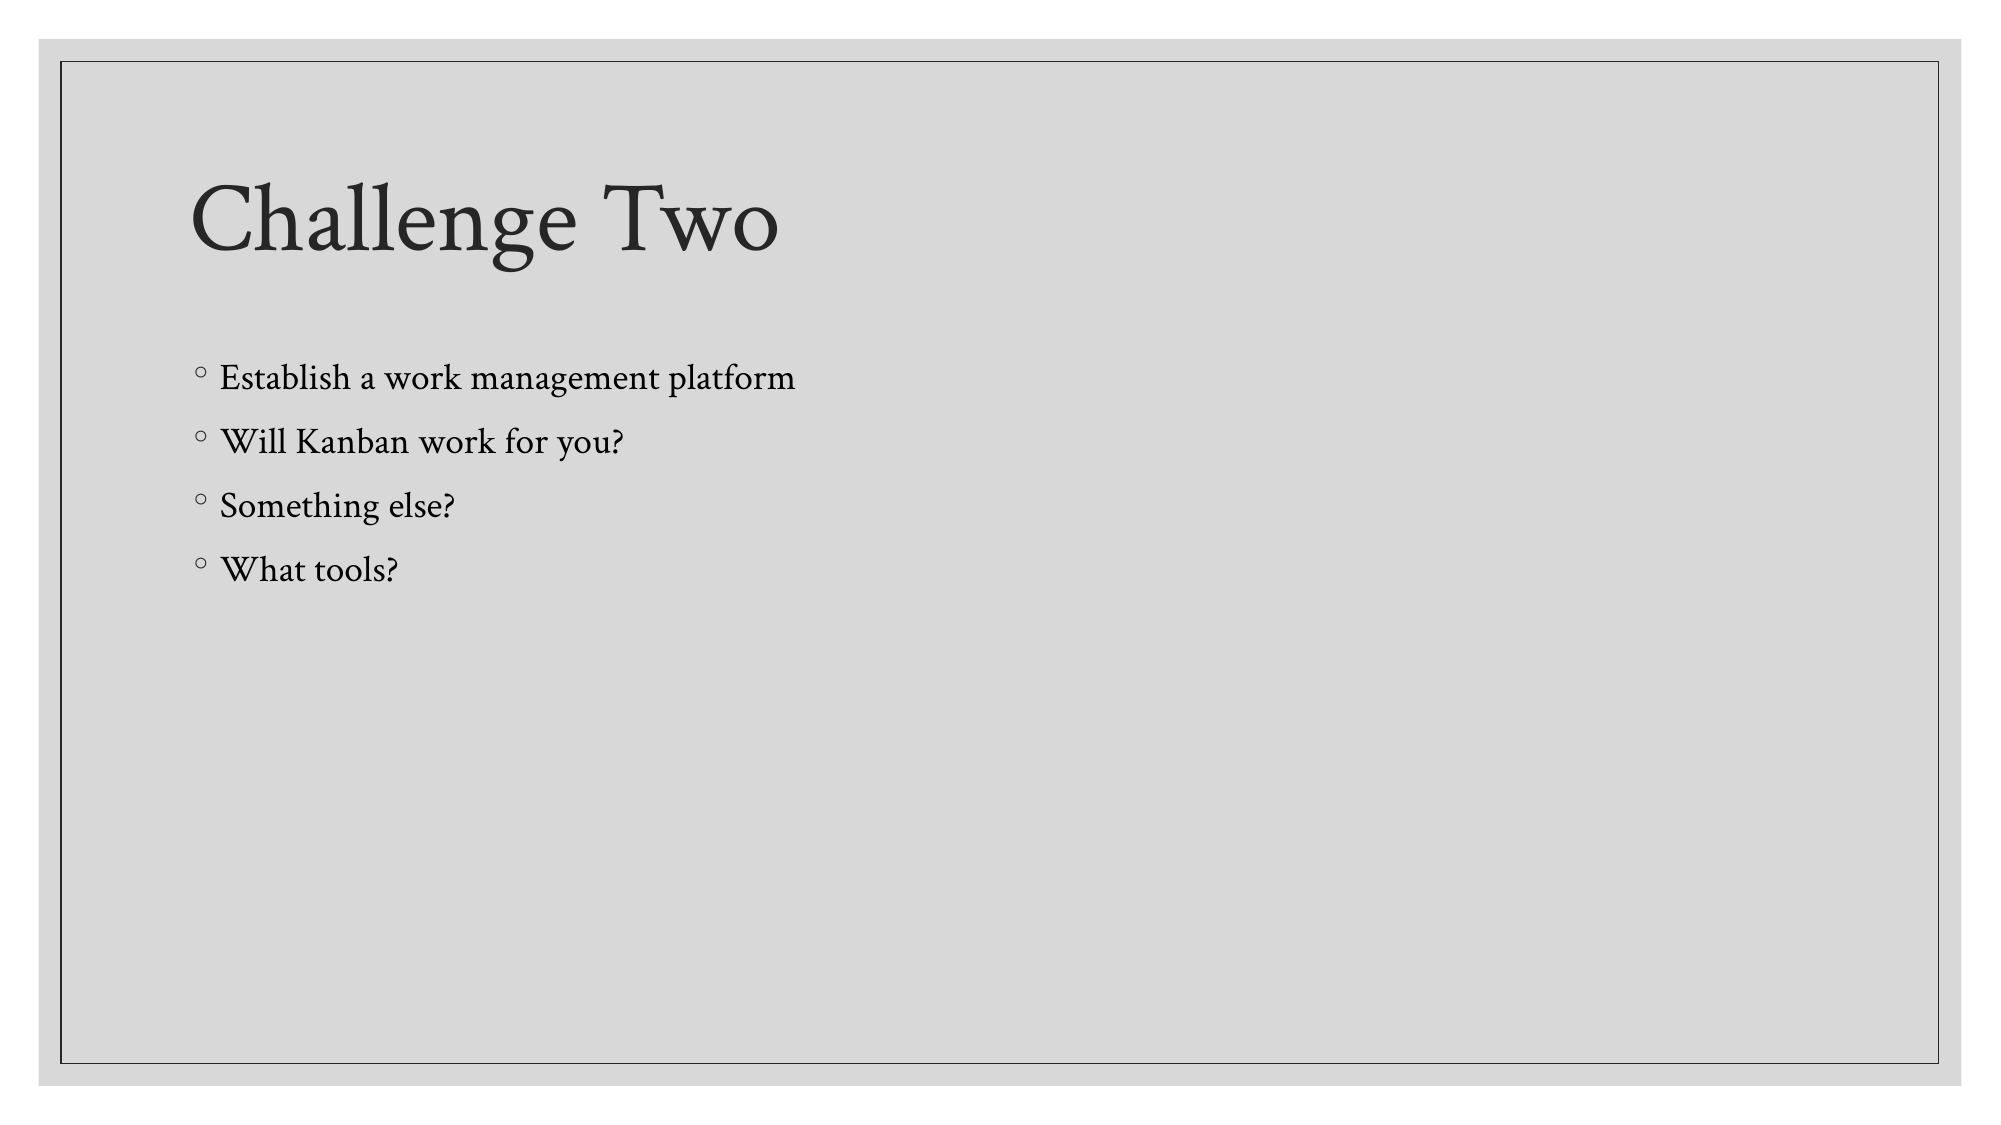

# Challenge Two
Establish a work management platform
Will Kanban work for you?
Something else?
What tools?